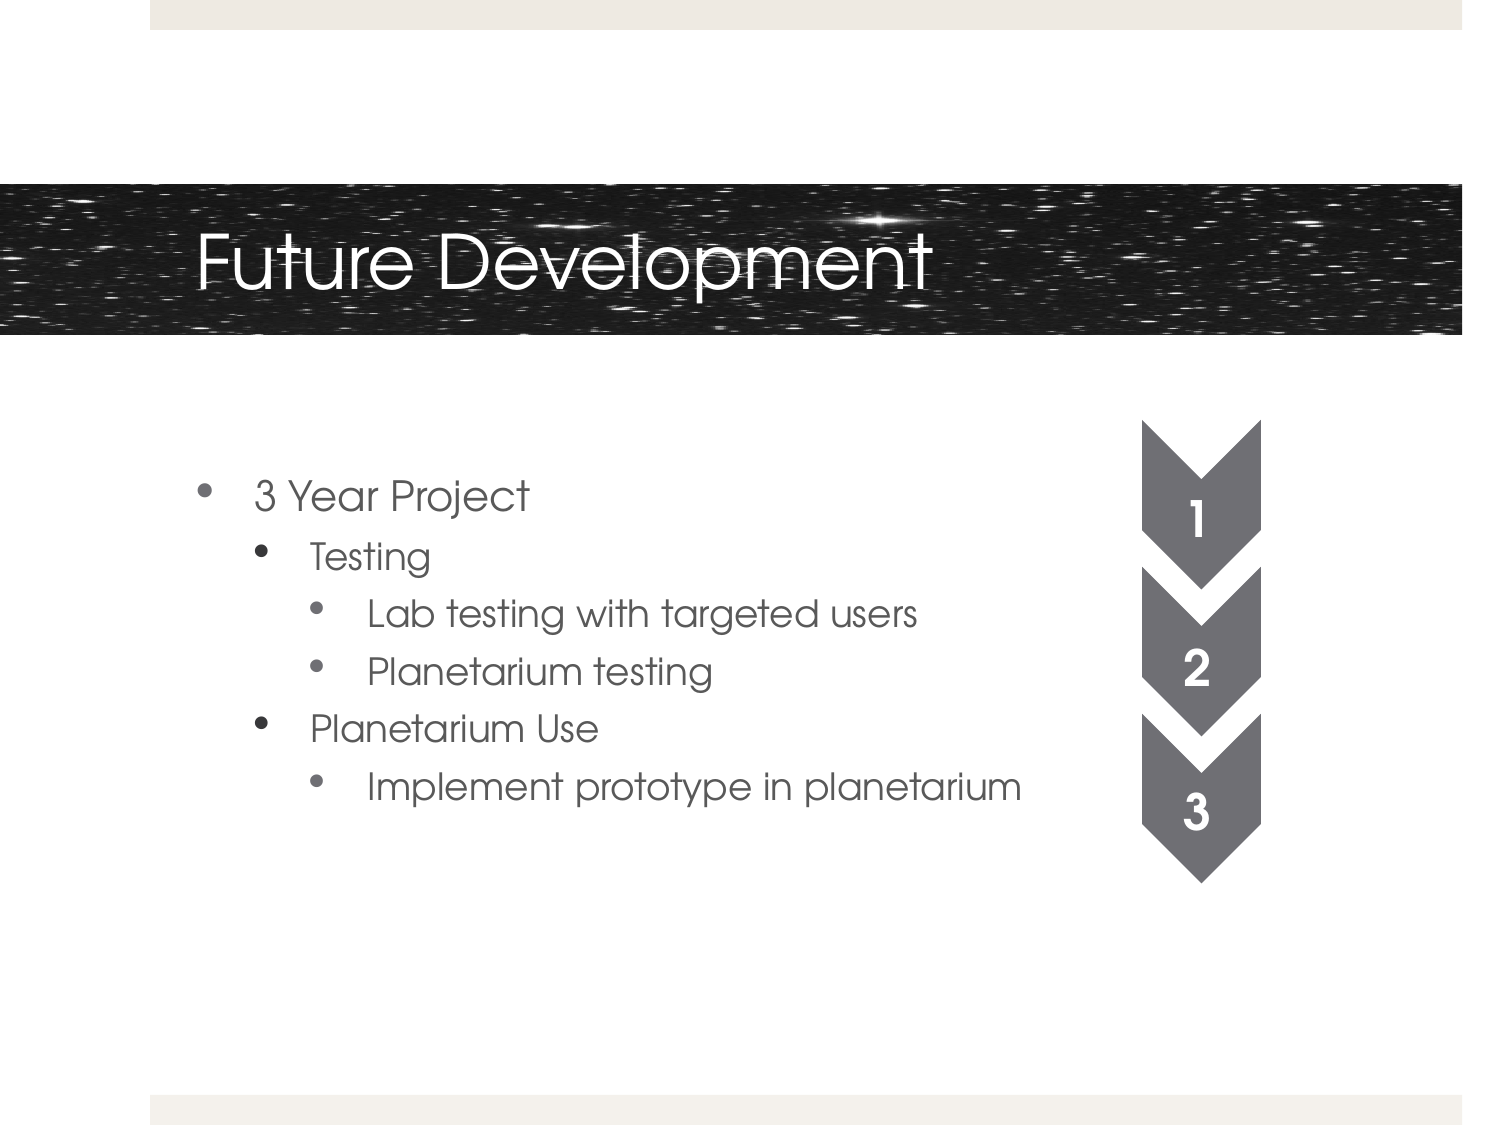

# Future Development

3 Year Project
Testing
Lab testing with targeted users
Planetarium testing
Planetarium Use
Implement prototype in planetarium
1

2

3